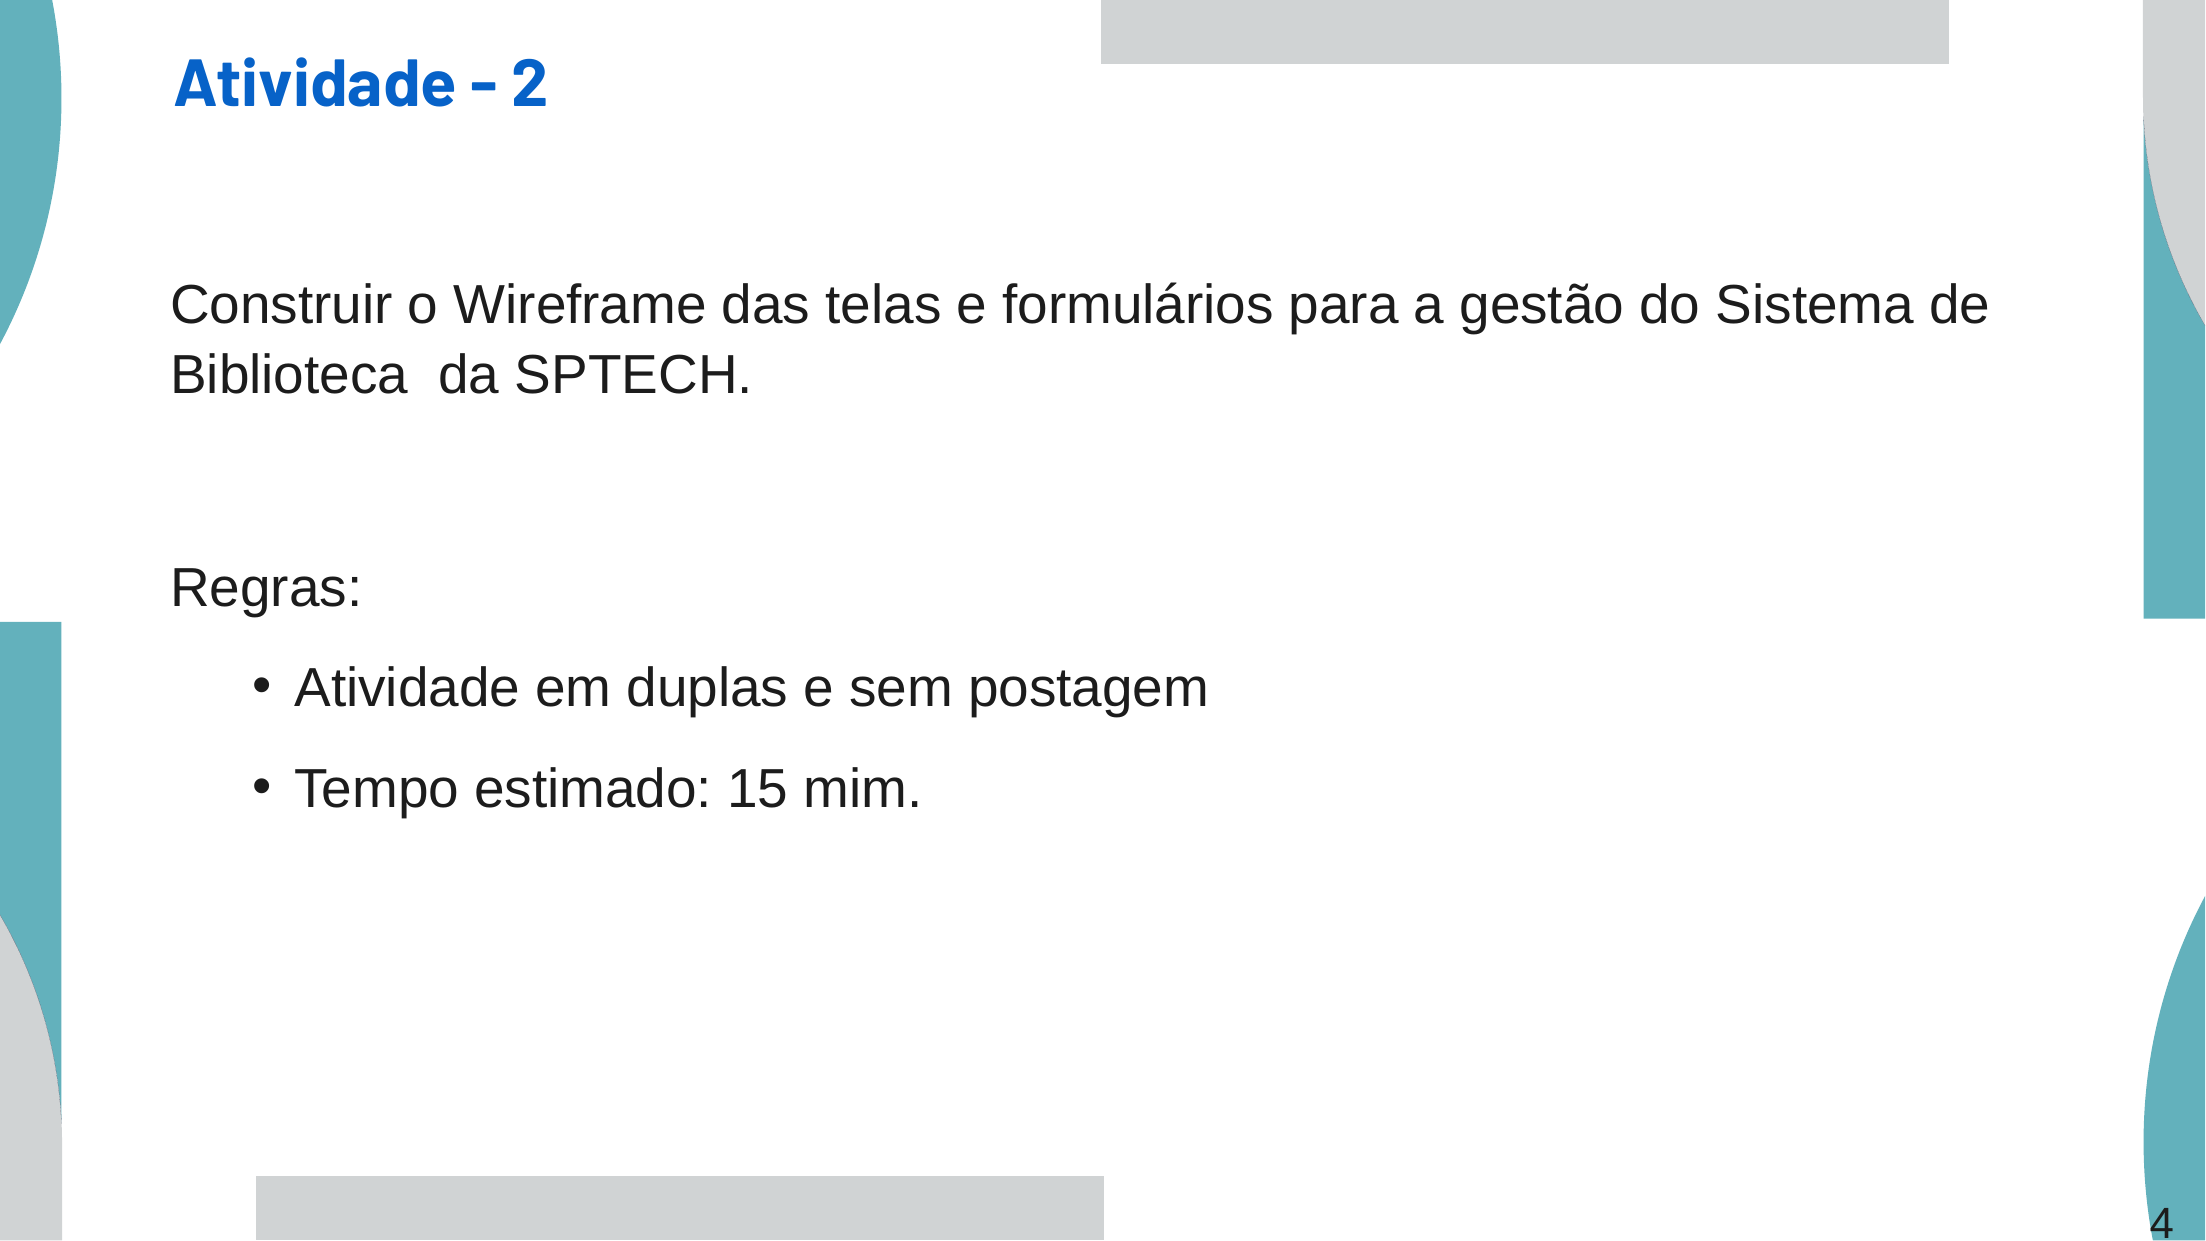

Atividade - 2
Construir o Wireframe das telas e formulários para a gestão do Sistema de Biblioteca  da SPTECH.

Regras:
Atividade em duplas e sem postagem
Tempo estimado: 15 mim.

42